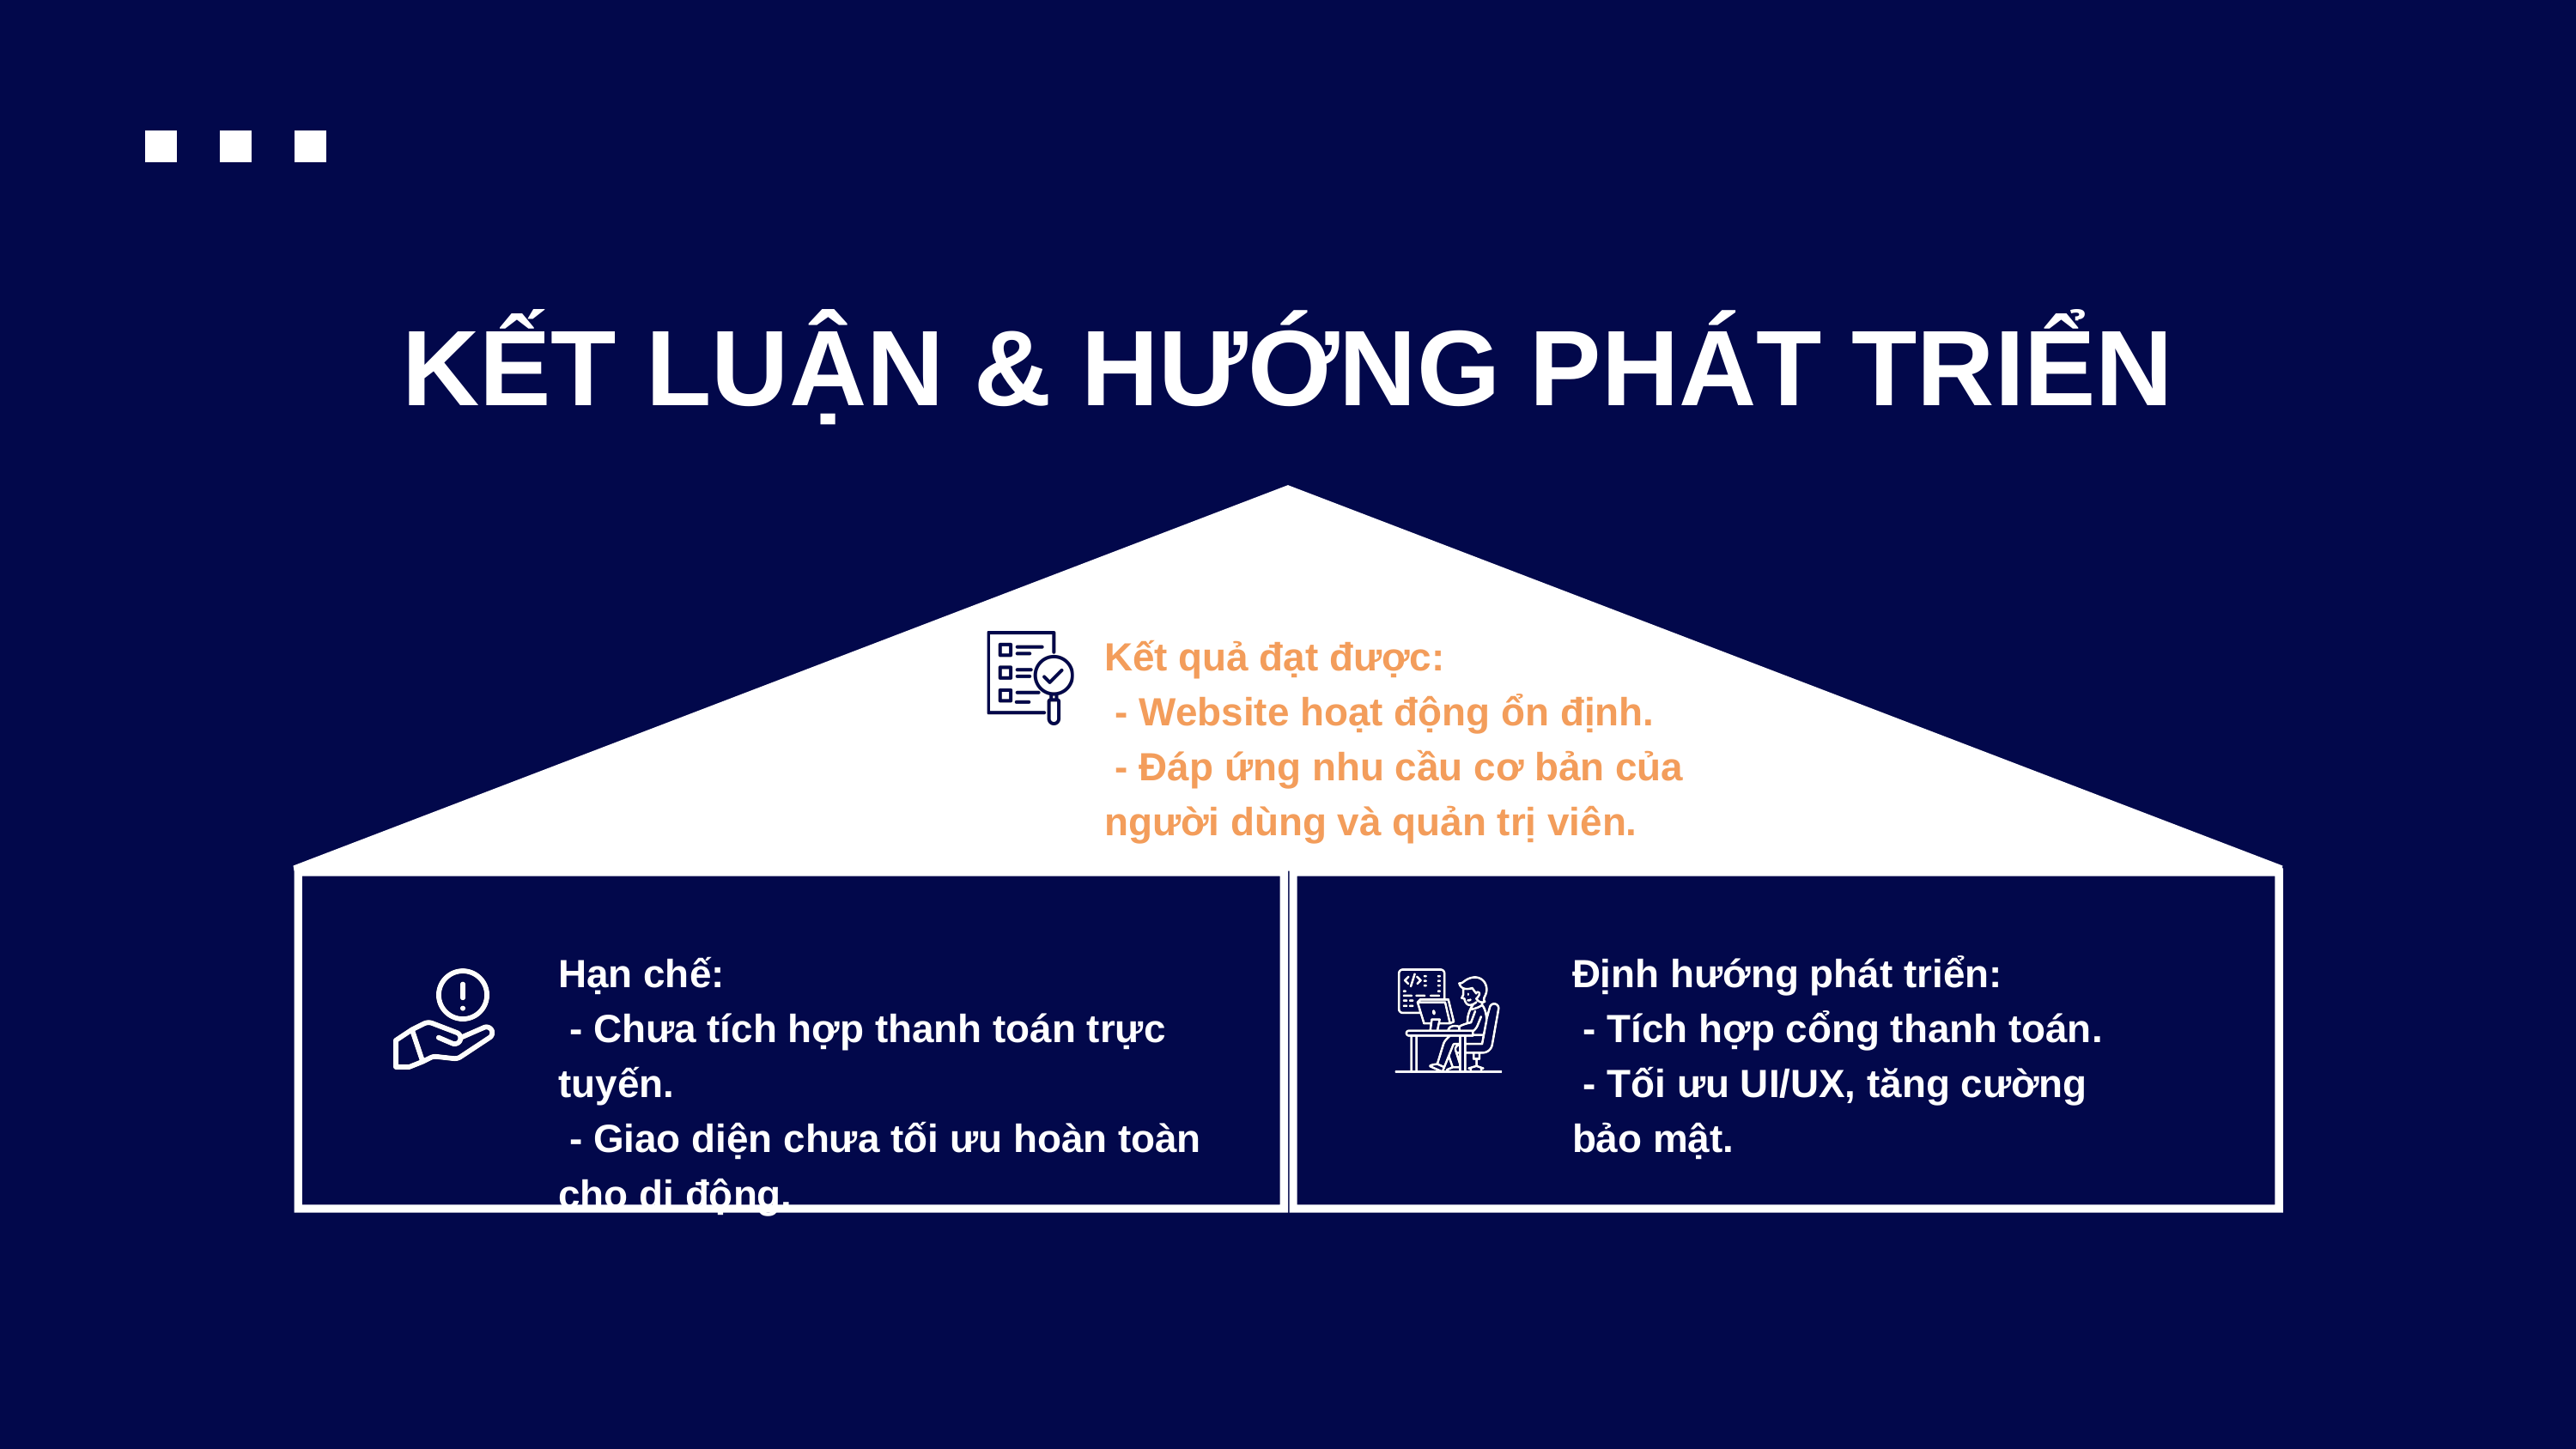

KẾT LUẬN & HƯỚNG PHÁT TRIỂN

Kết quả đạt được:
 - Website hoạt động ổn định.
 - Đáp ứng nhu cầu cơ bản của người dùng và quản trị viên.

Hạn chế:
 - Chưa tích hợp thanh toán trực tuyến.
 - Giao diện chưa tối ưu hoàn toàn cho di động.
Định hướng phát triển:
 - Tích hợp cổng thanh toán.
 - Tối ưu UI/UX, tăng cường bảo mật.